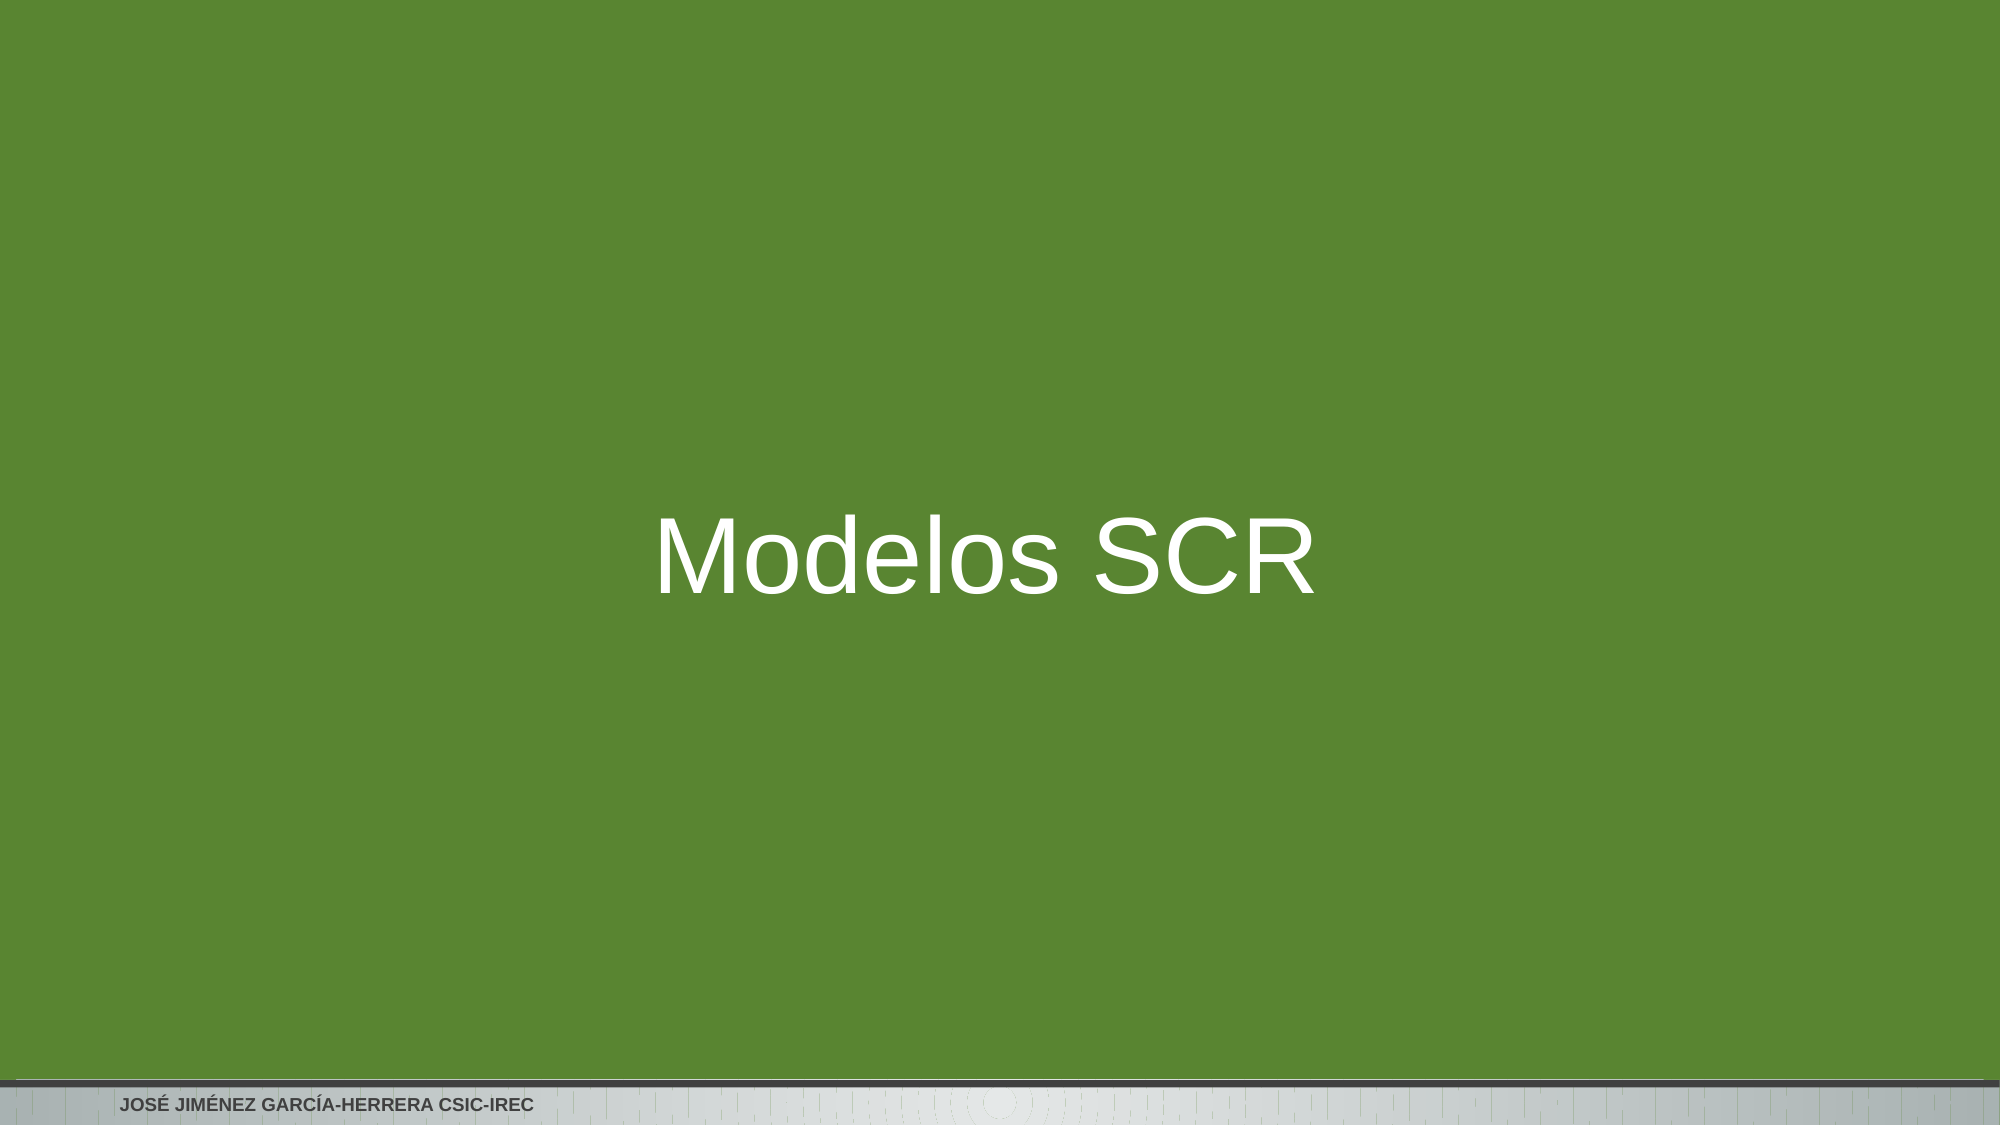

# Modelos SCR
José Jiménez García-herrera CSIC-IREC